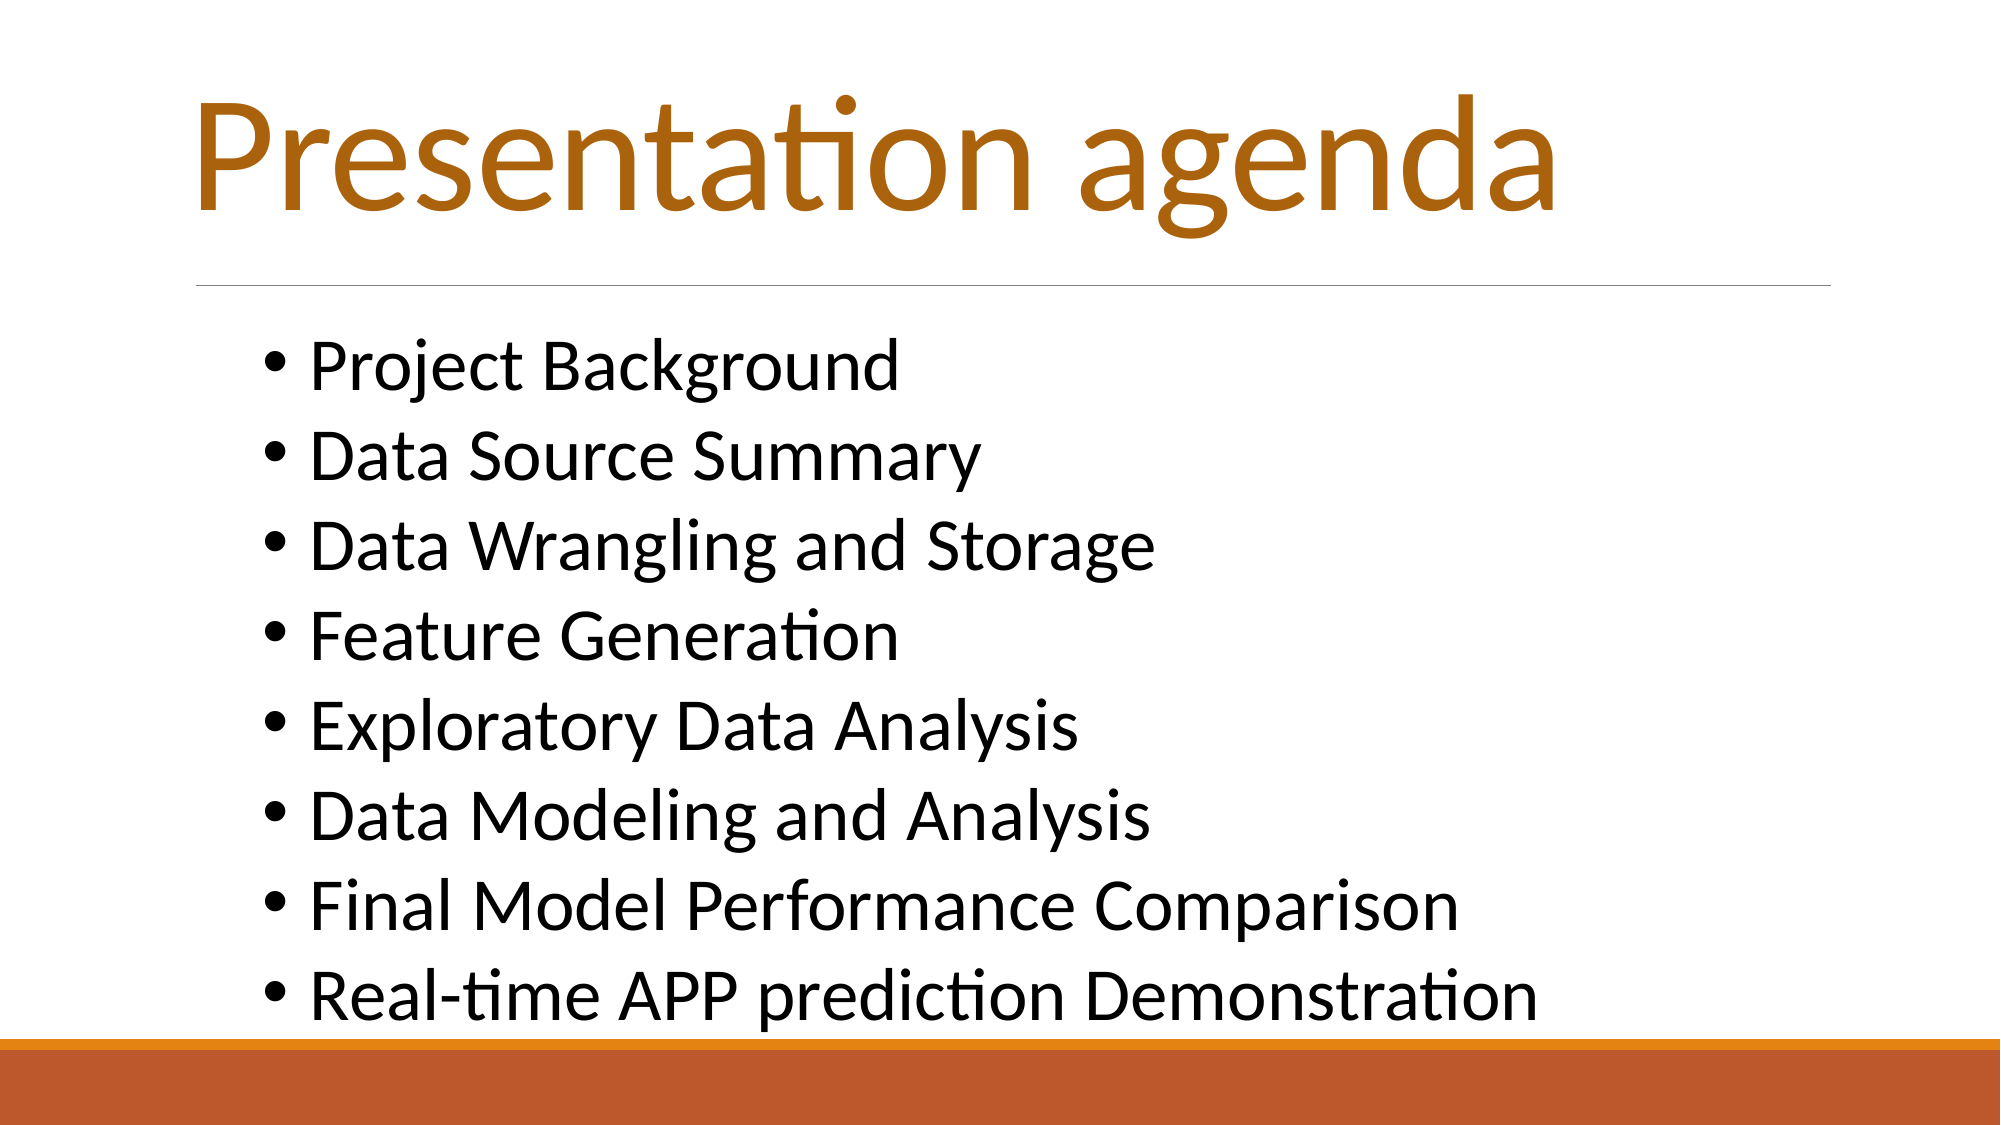

# Presentation agenda
Project Background
Data Source Summary
Data Wrangling and Storage
Feature Generation
Exploratory Data Analysis
Data Modeling and Analysis
Final Model Performance Comparison
Real-time APP prediction Demonstration